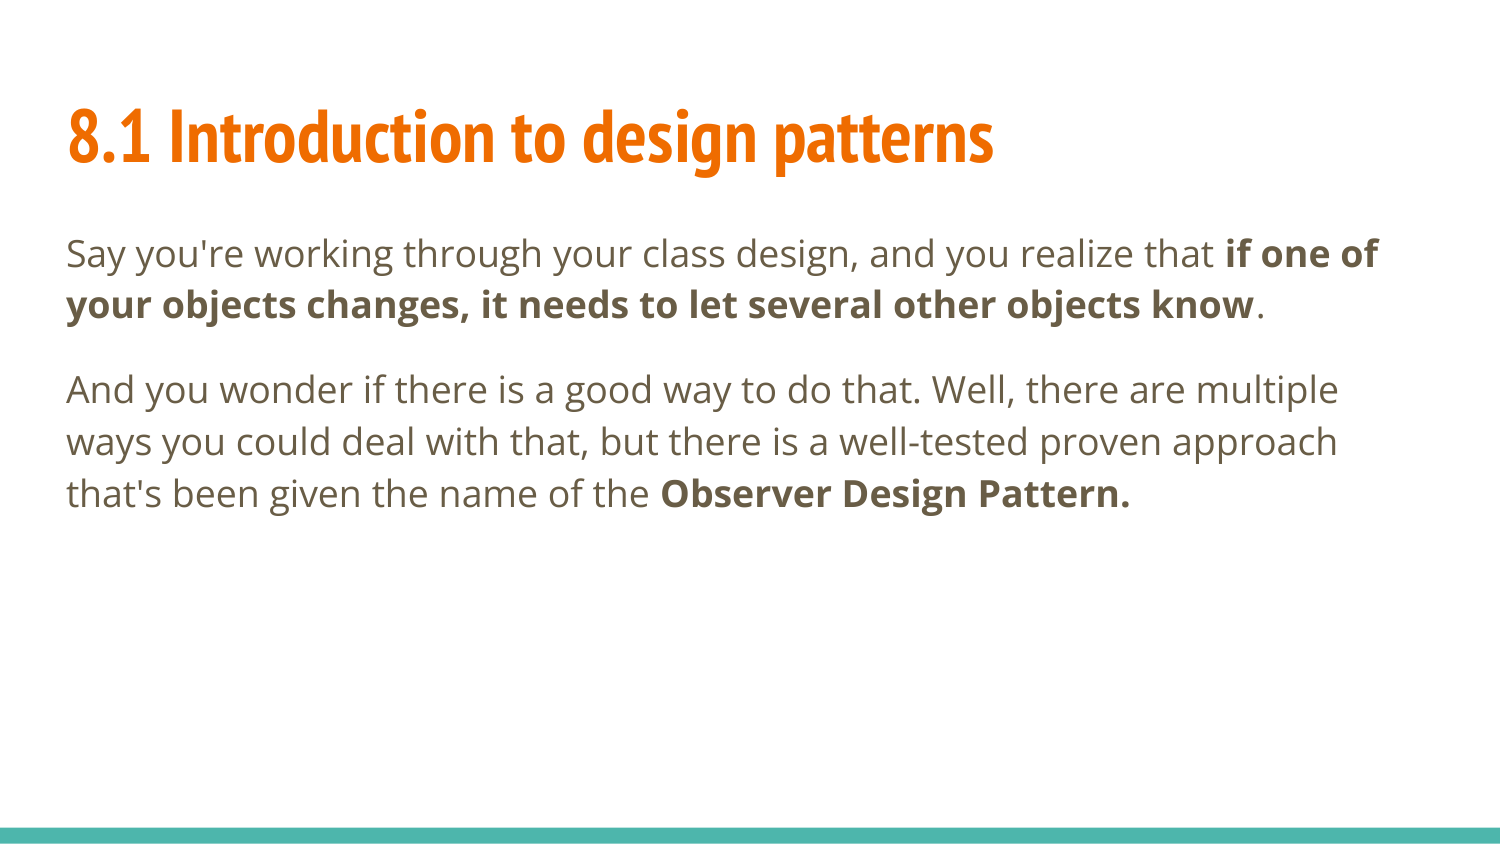

# 8.1 Introduction to design patterns
Say you're working through your class design, and you realize that if one of your objects changes, it needs to let several other objects know.
And you wonder if there is a good way to do that. Well, there are multiple ways you could deal with that, but there is a well-tested proven approach that's been given the name of the Observer Design Pattern.